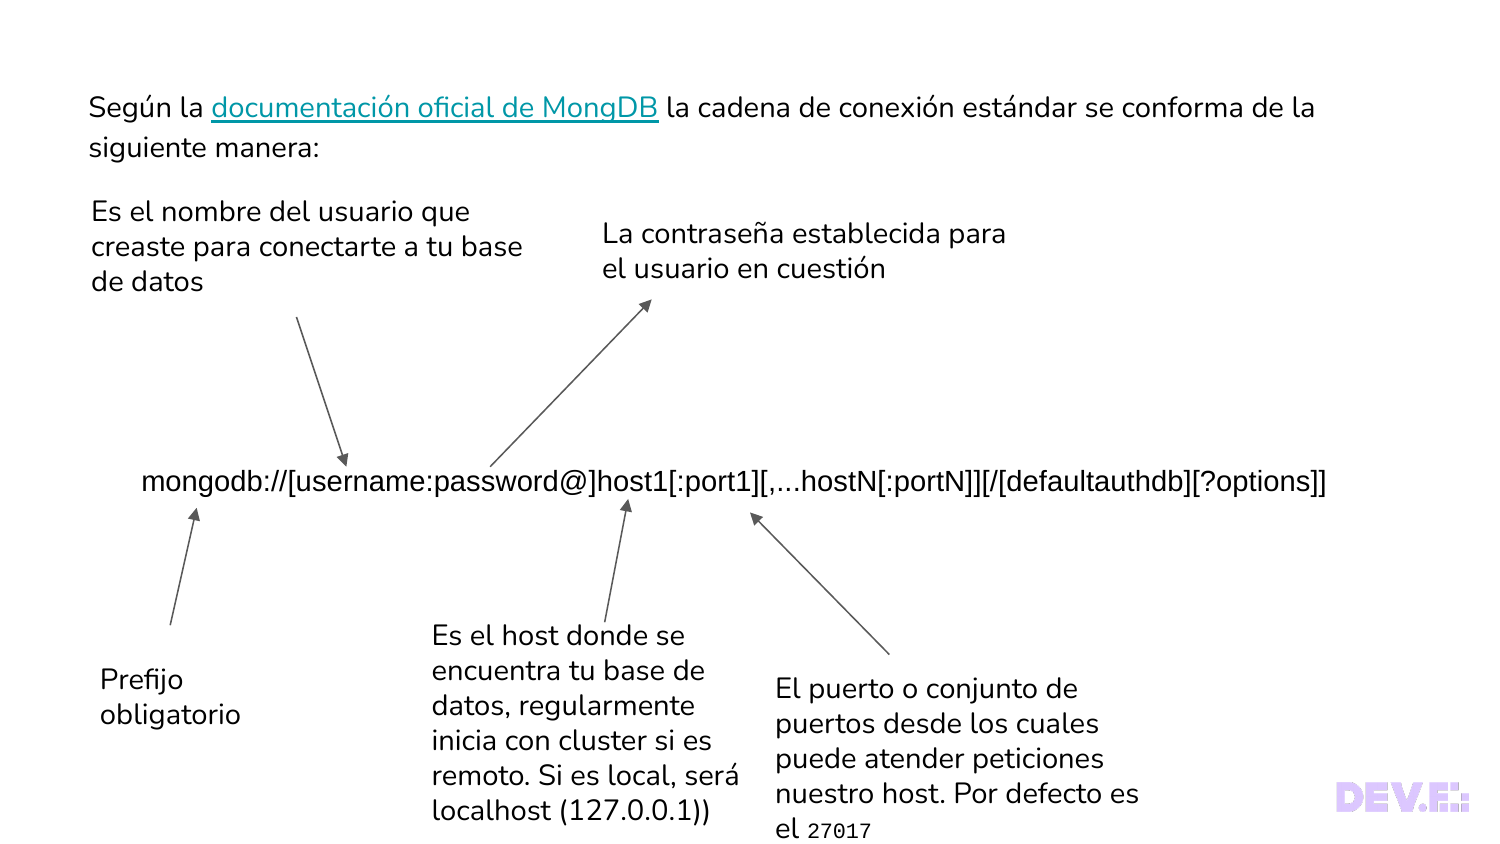

Según la documentación oficial de MongDB la cadena de conexión estándar se conforma de la siguiente manera:
Es el nombre del usuario que creaste para conectarte a tu base de datos
La contraseña establecida para el usuario en cuestión
mongodb://[username:password@]host1[:port1][,...hostN[:portN]][/[defaultauthdb][?options]]
Es el host donde se encuentra tu base de datos, regularmente inicia con cluster si es remoto. Si es local, será localhost (127.0.0.1))
Prefijo obligatorio
El puerto o conjunto de puertos desde los cuales puede atender peticiones nuestro host. Por defecto es el 27017